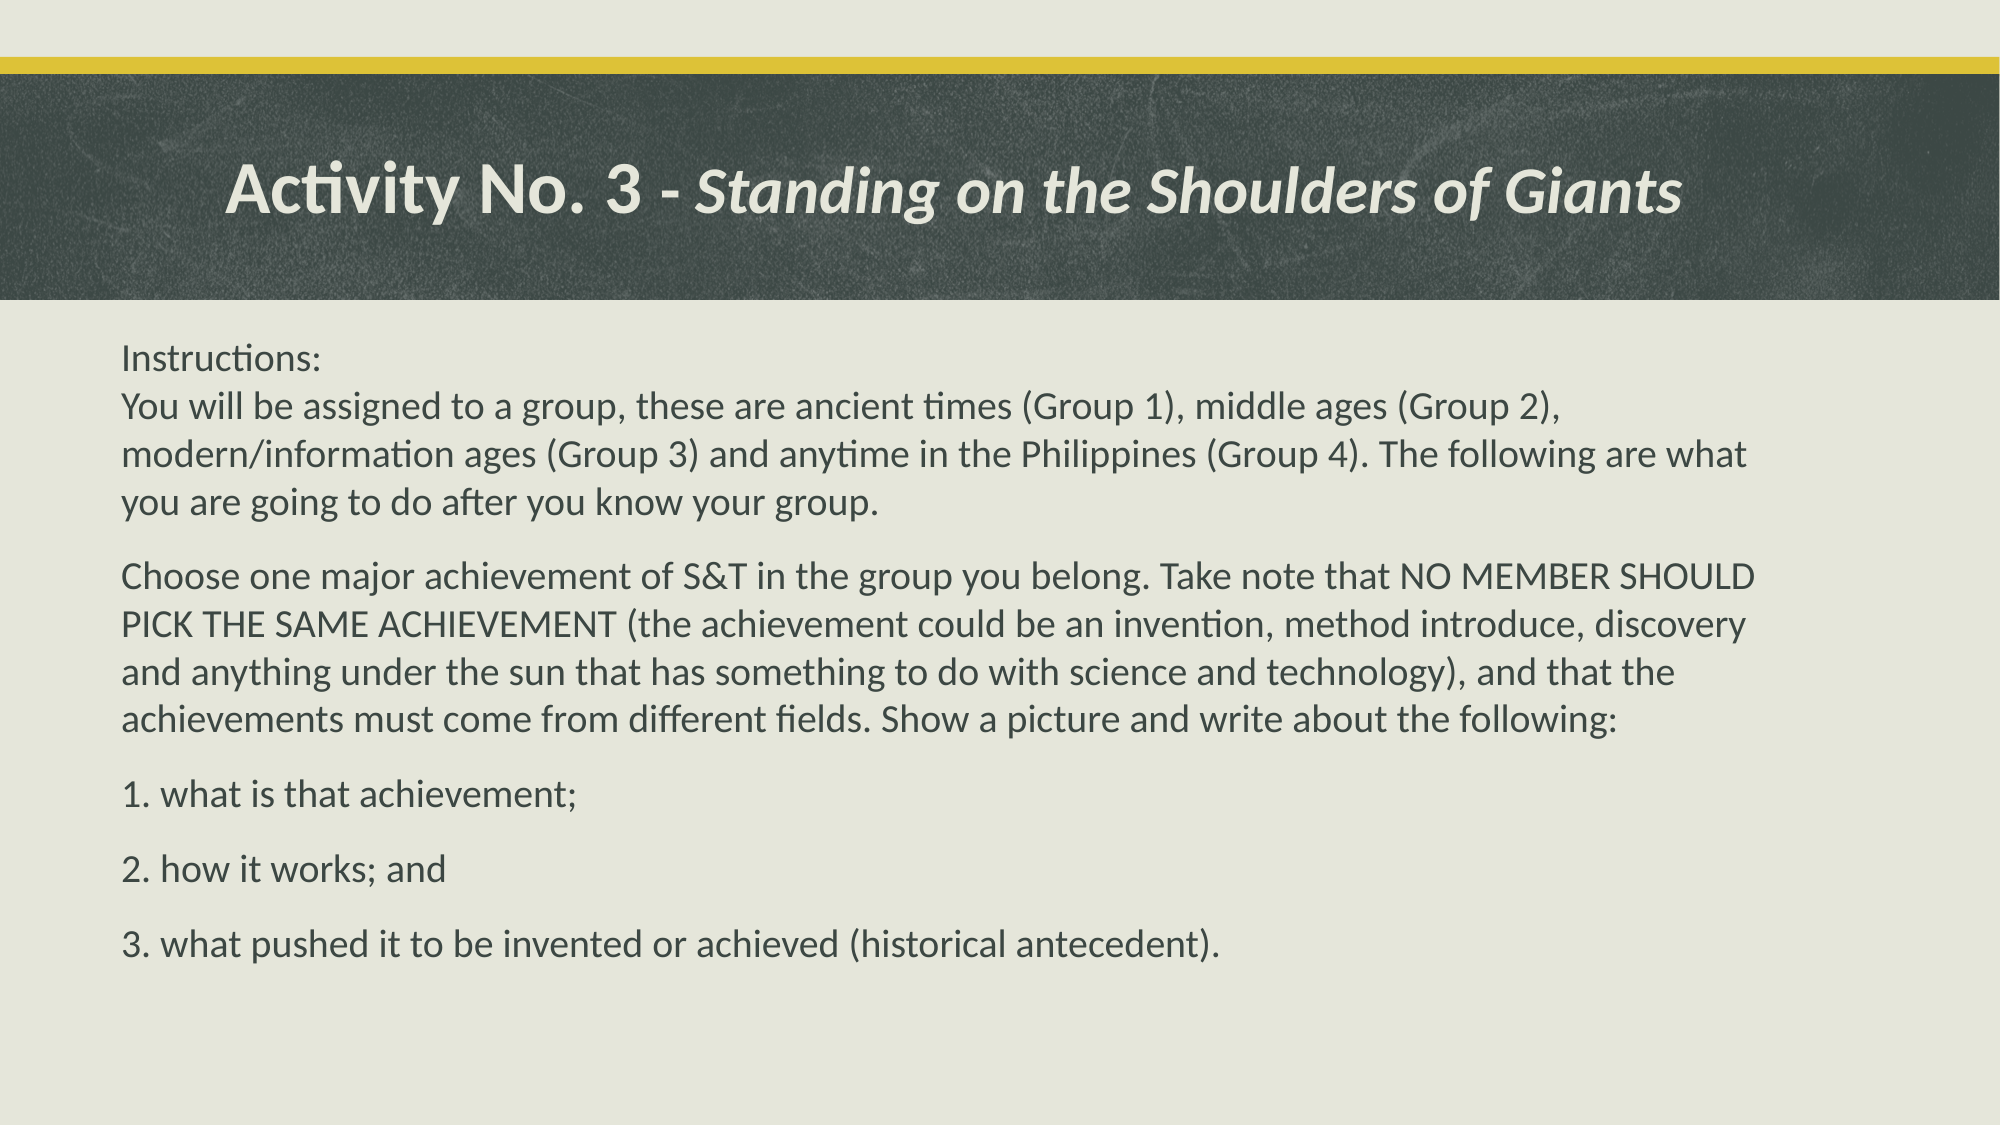

# Activity No. 3 - Standing on the Shoulders of Giants
Instructions:
You will be assigned to a group, these are ancient times (Group 1), middle ages (Group 2), modern/information ages (Group 3) and anytime in the Philippines (Group 4). The following are what you are going to do after you know your group.
Choose one major achievement of S&T in the group you belong. Take note that NO MEMBER SHOULD PICK THE SAME ACHIEVEMENT (the achievement could be an invention, method introduce, discovery and anything under the sun that has something to do with science and technology), and that the achievements must come from different fields. Show a picture and write about the following:
1. what is that achievement;
2. how it works; and
3. what pushed it to be invented or achieved (historical antecedent).